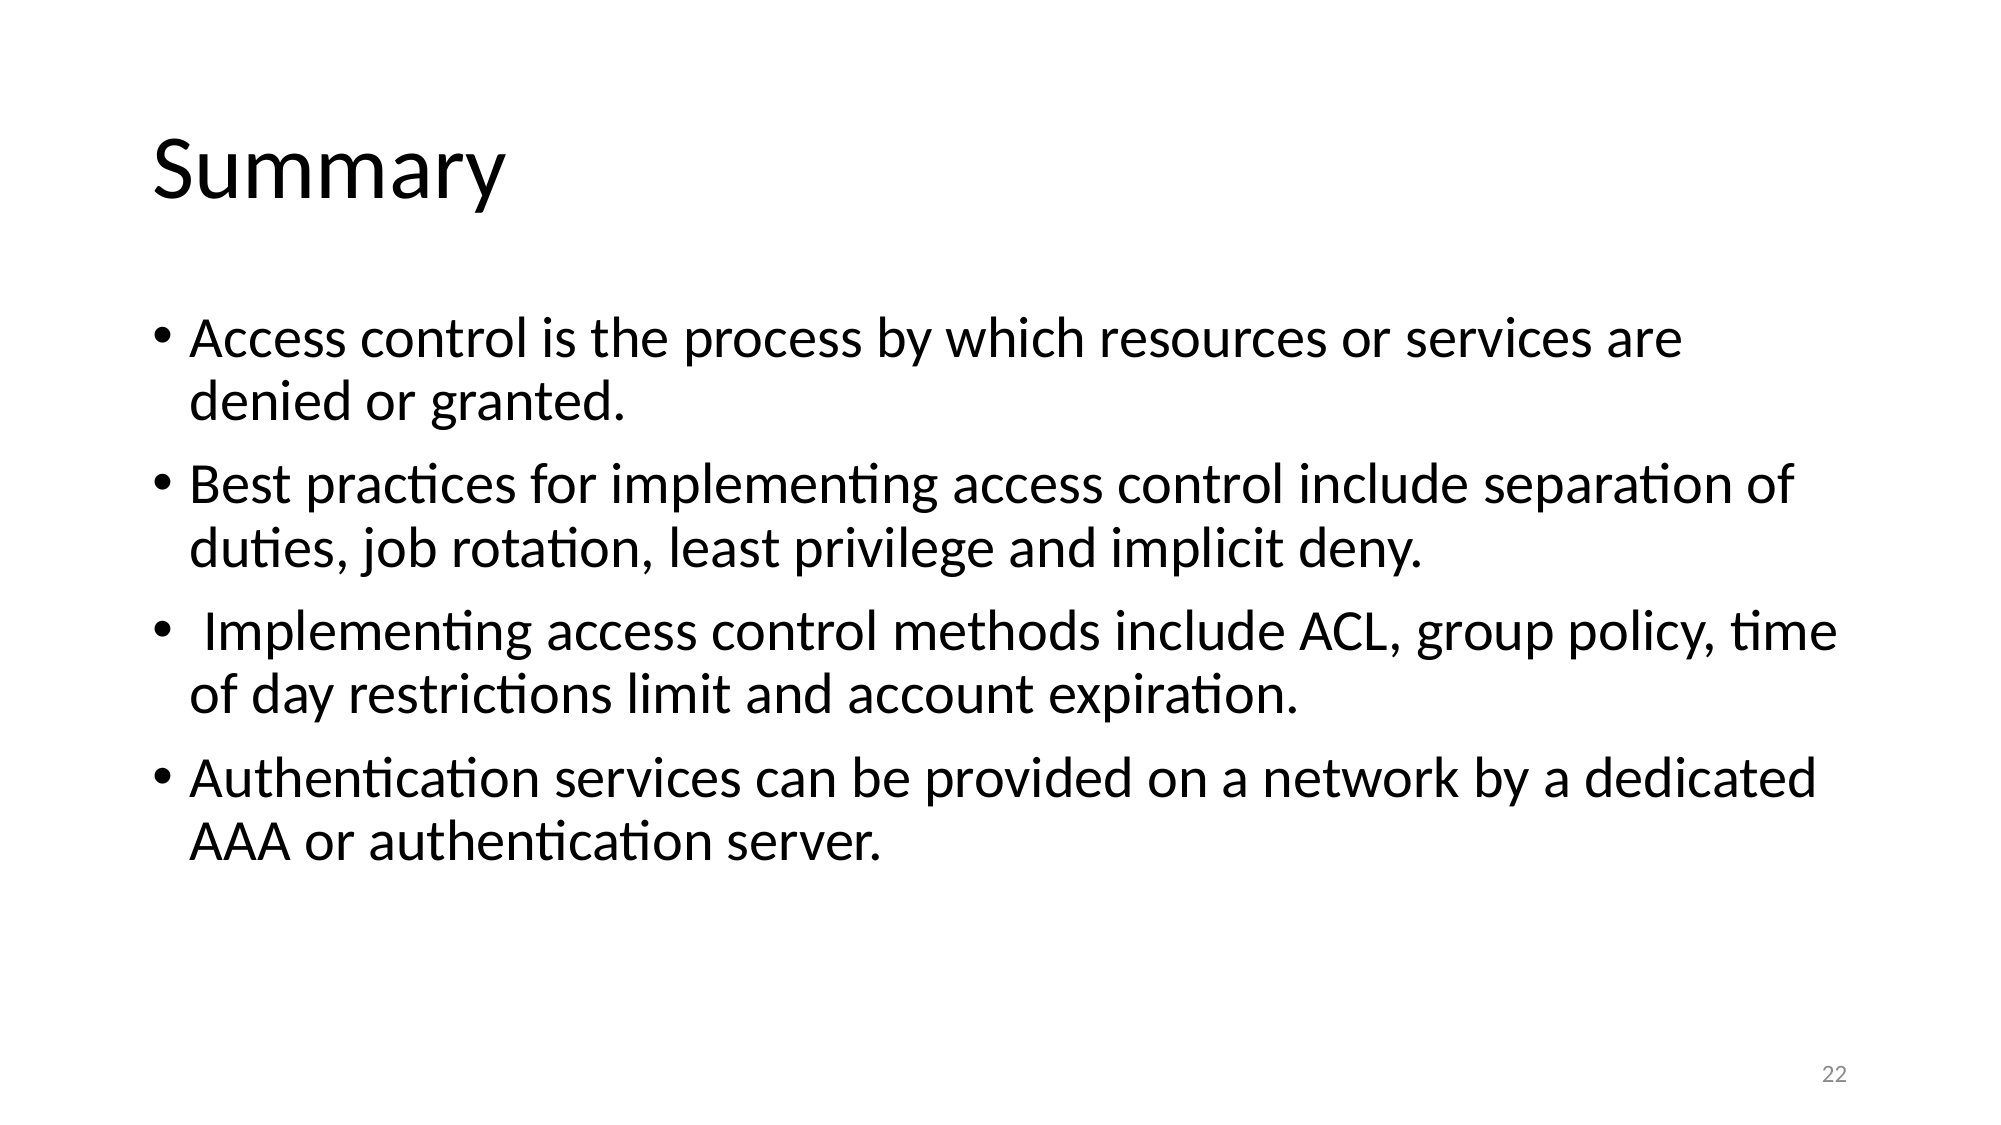

# Summary
Access control is the process by which resources or services are denied or granted.
Best practices for implementing access control include separation of duties, job rotation, least privilege and implicit deny.
 Implementing access control methods include ACL, group policy, time of day restrictions limit and account expiration.
Authentication services can be provided on a network by a dedicated AAA or authentication server.
22